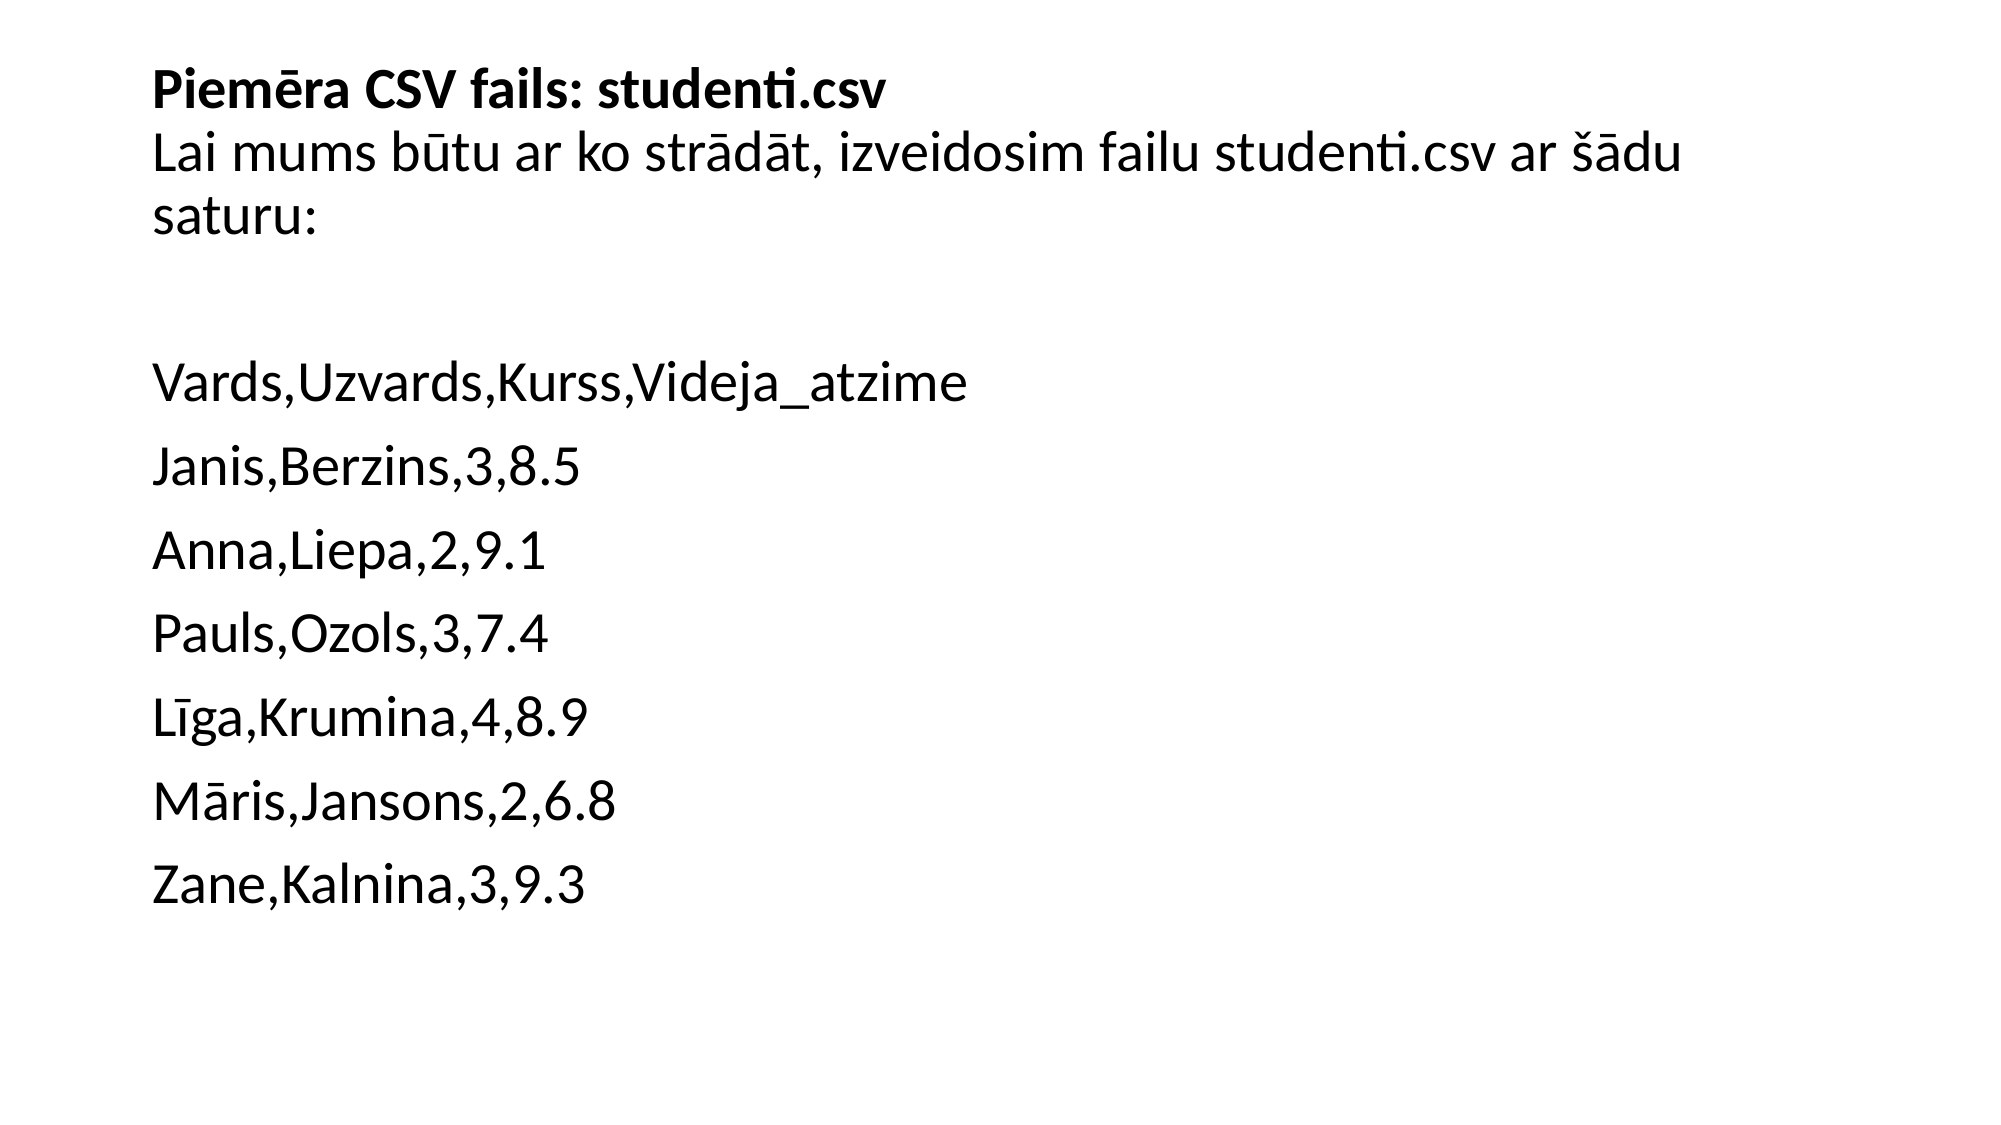

Piemēra CSV fails: studenti.csv
Lai mums būtu ar ko strādāt, izveidosim failu studenti.csv ar šādu saturu:

Vards,Uzvards,Kurss,Videja_atzime
Janis,Berzins,3,8.5
Anna,Liepa,2,9.1
Pauls,Ozols,3,7.4
Līga,Krumina,4,8.9
Māris,Jansons,2,6.8
Zane,Kalnina,3,9.3